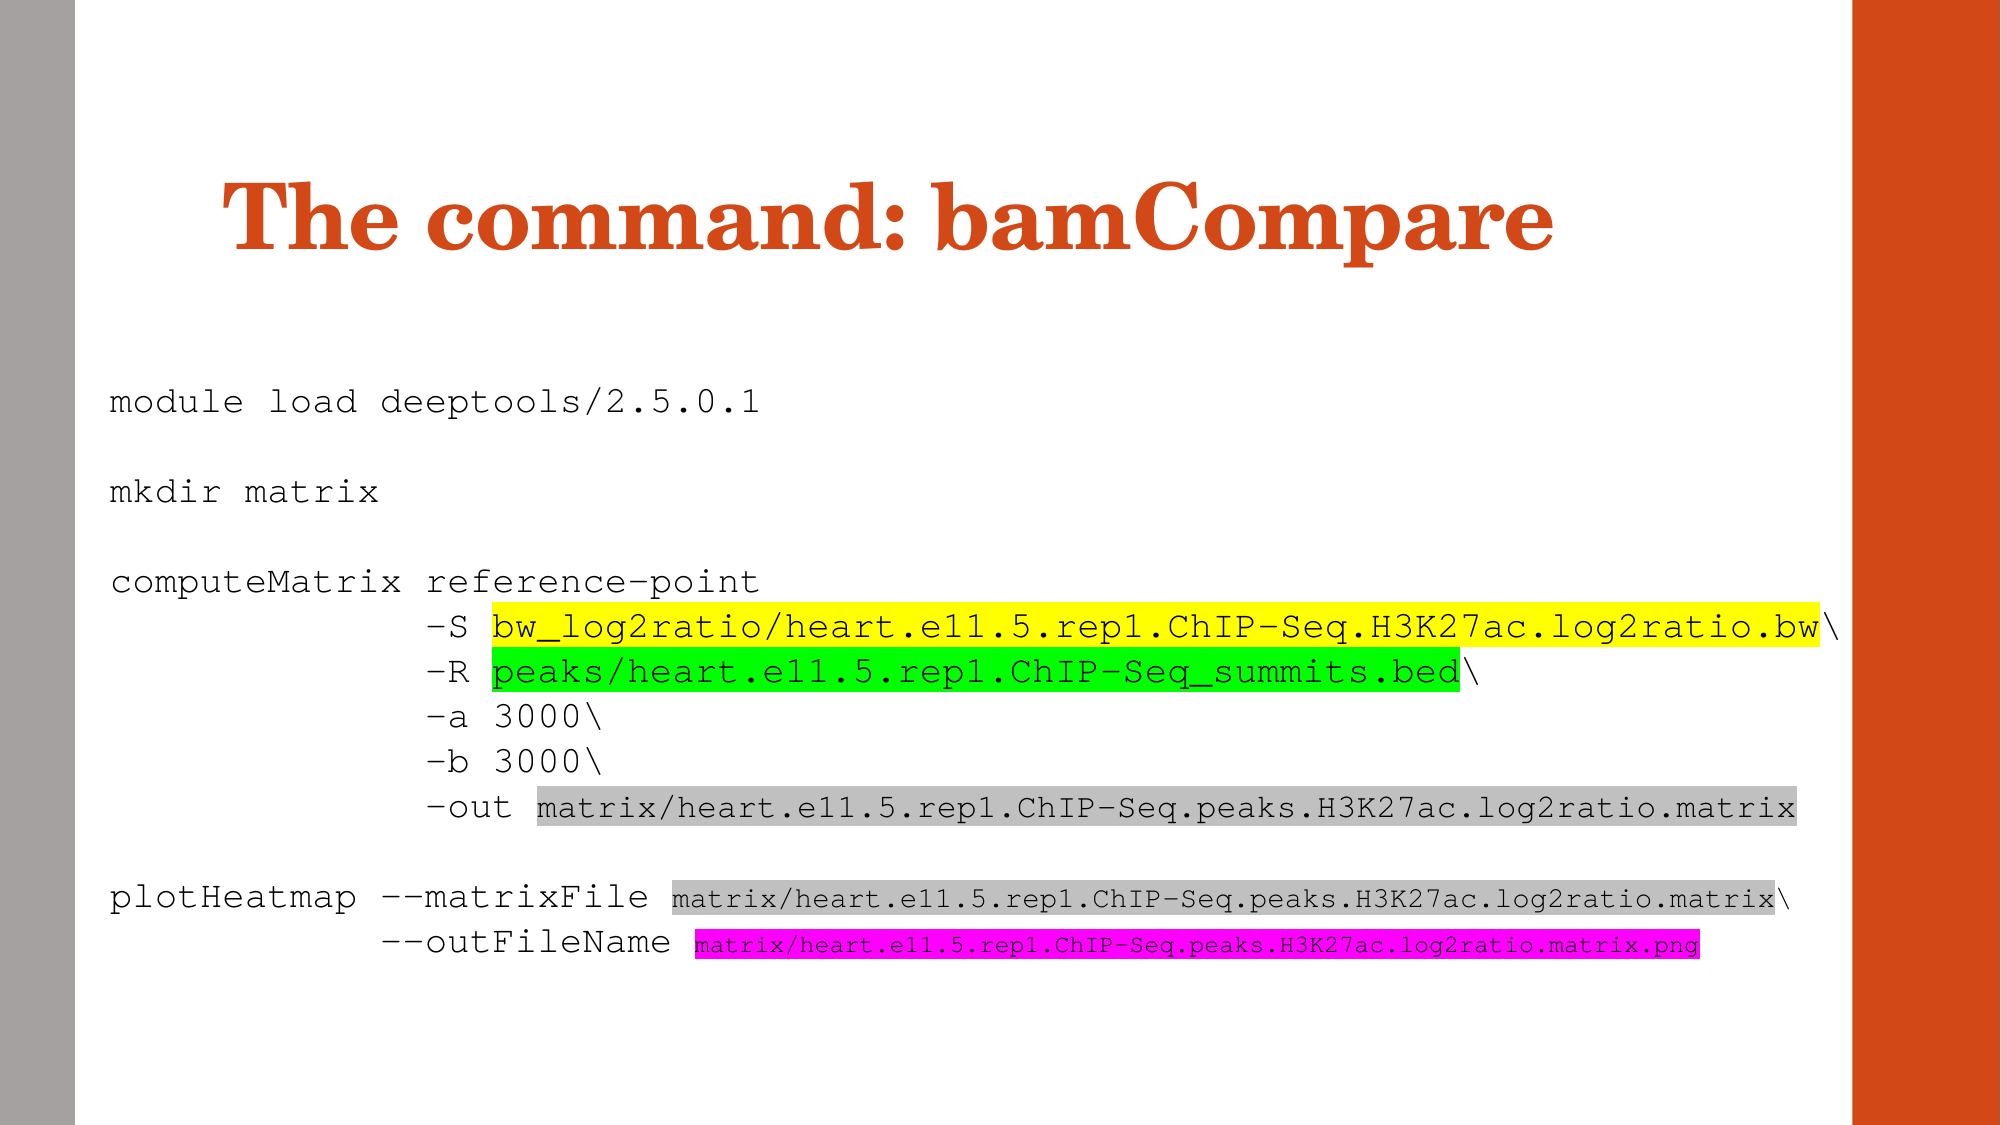

# The command: bamCompare
module load deeptools/2.5.0.1

mkdir matrix

computeMatrix reference-point
              -S bw_log2ratio/heart.e11.5.rep1.ChIP-Seq.H3K27ac.log2ratio.bw\
              -R peaks/heart.e11.5.rep1.ChIP-Seq_summits.bed\
              -a 3000\
              -b 3000\
              -out matrix/heart.e11.5.rep1.ChIP-Seq.peaks.H3K27ac.log2ratio.matrix

plotHeatmap --matrixFile matrix/heart.e11.5.rep1.ChIP-Seq.peaks.H3K27ac.log2ratio.matrix\
            --outFileName matrix/heart.e11.5.rep1.ChIP-Seq.peaks.H3K27ac.log2ratio.matrix.png